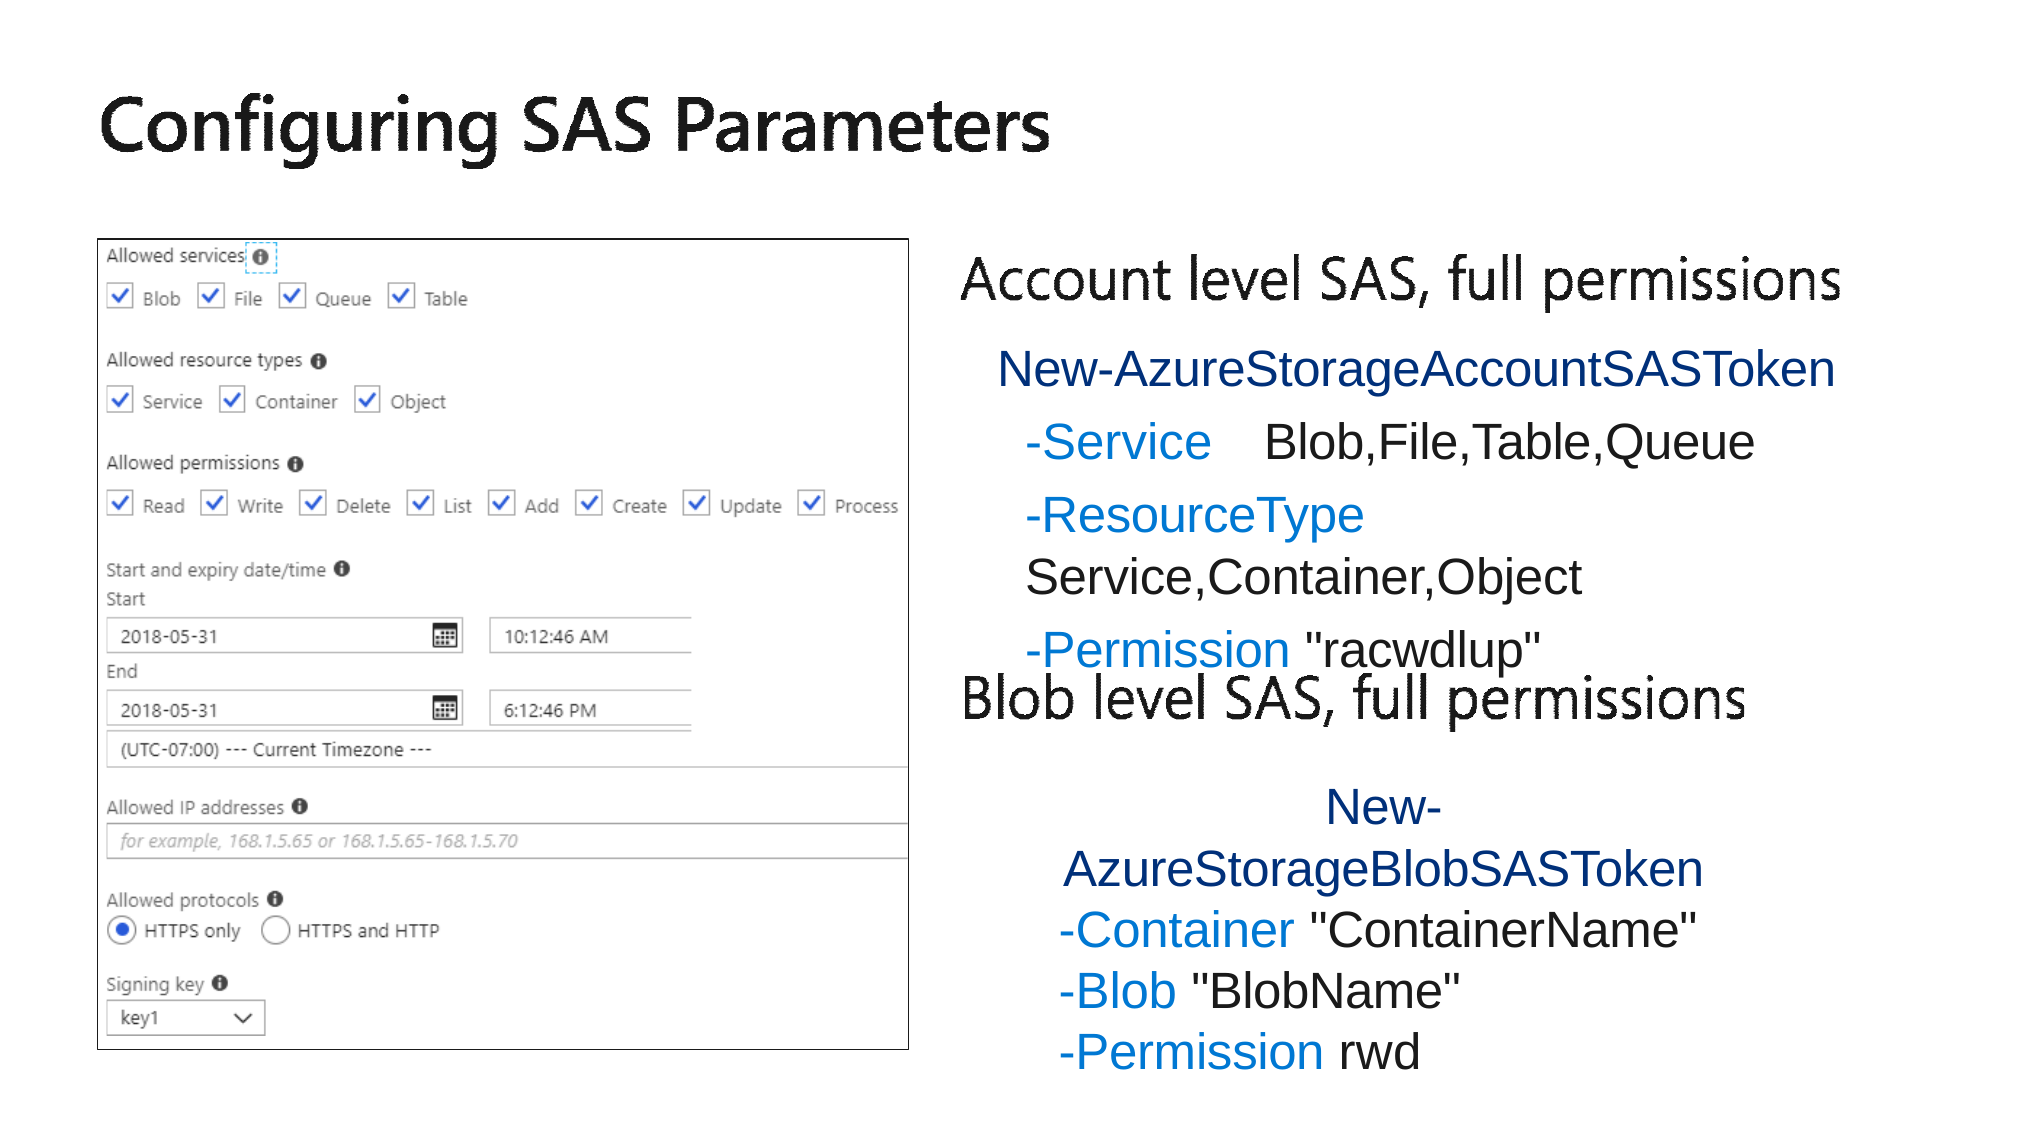

New-AzureStorageAccountSASToken
-Service	Blob,File,Table,Queue
-ResourceType Service,Container,Object
-Permission "racwdlup"

New-AzureStorageBlobSASToken
-Container "ContainerName"
-Blob "BlobName"
-Permission rwd